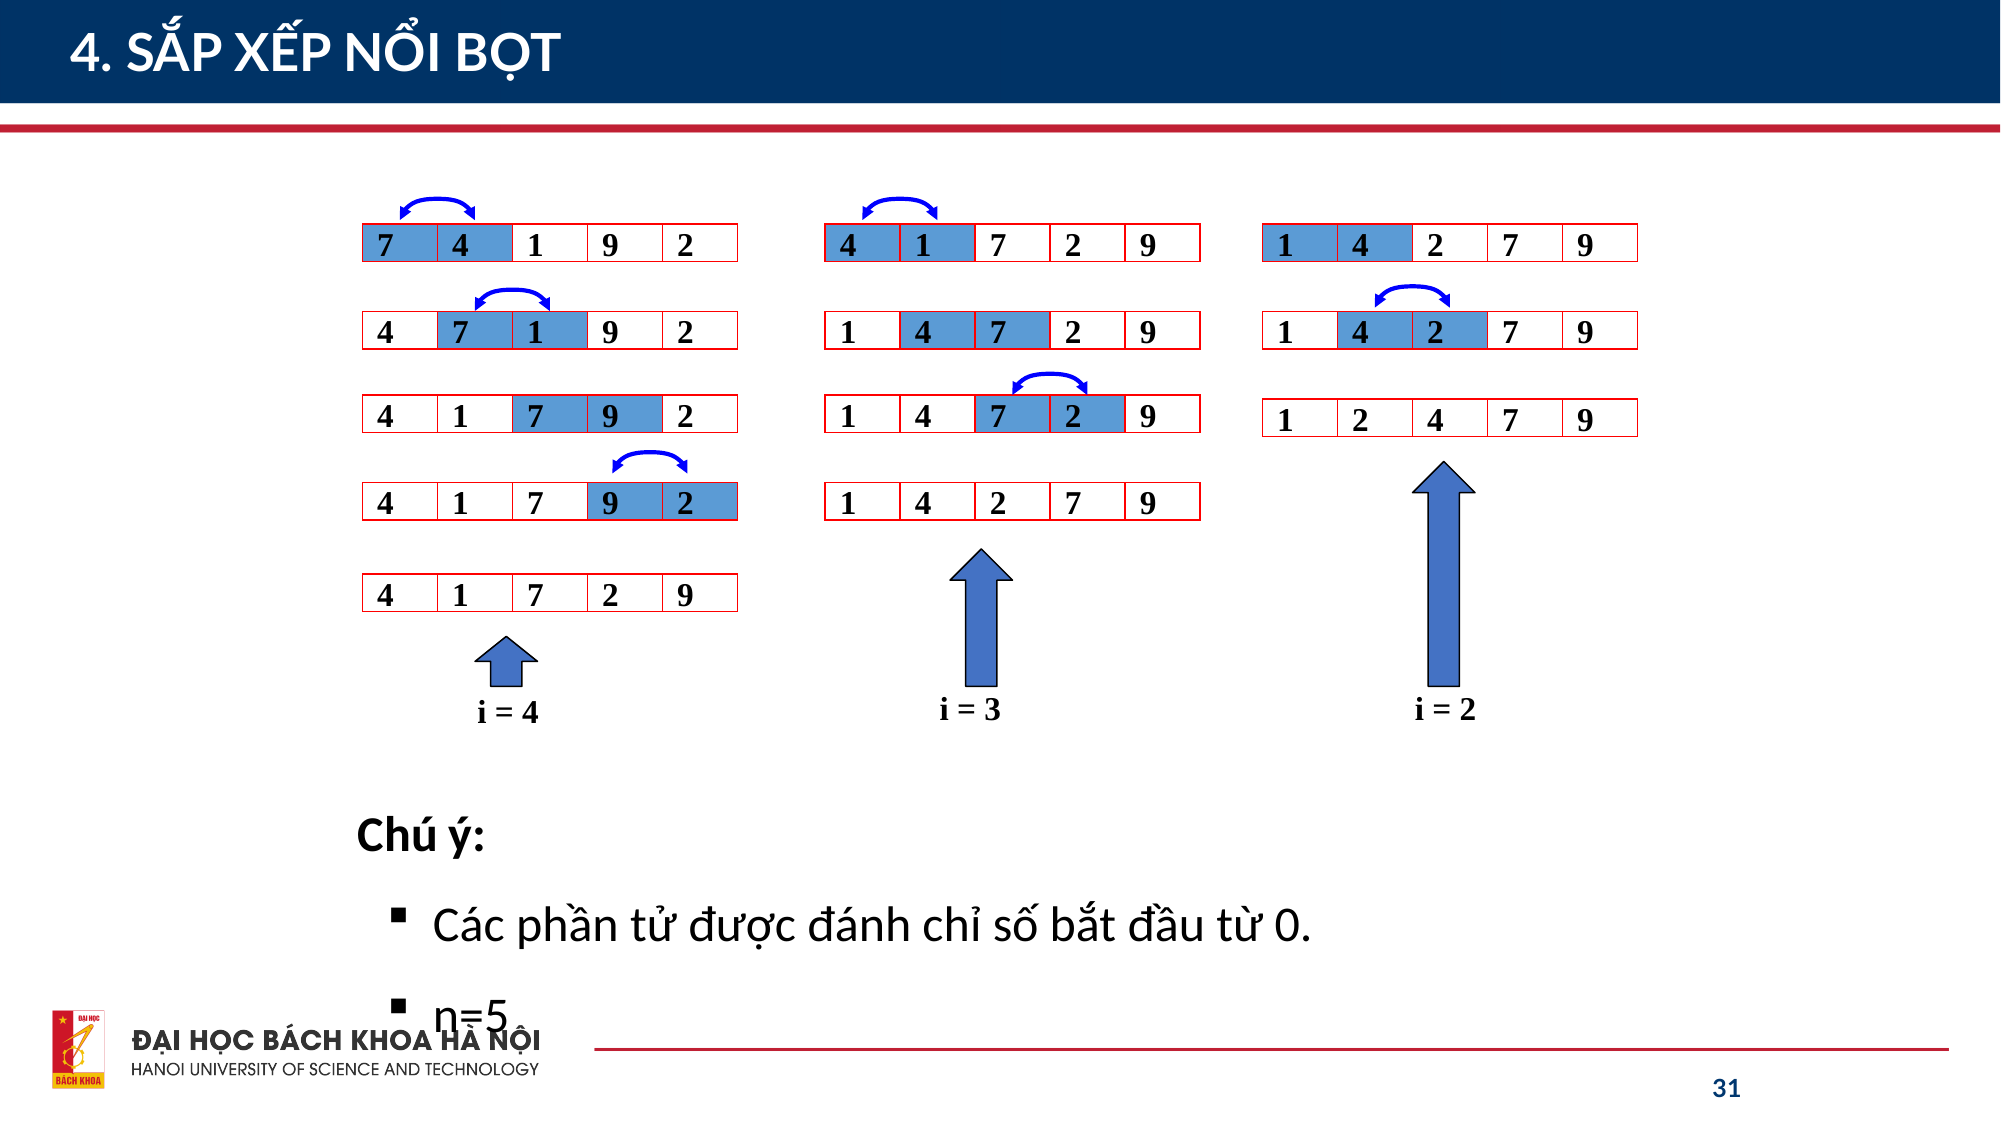

# 4. SẮP XẾP NỔI BỌT

7
4
1
9
2

4
7
1
9
2
4
1
7
9
2

4
1
7
9
2
4
1
7
2
9

4
1
7
2
9
1
4
2
7
9

1
4
7
2
9
1
4
2
7
9

1
4
7
2
9
1
2
4
7
9

1
4
2
7
9

i = 3
i = 2
i = 4
Chú ý:
Các phần tử được đánh chỉ số bắt đầu từ 0.
n=5

31